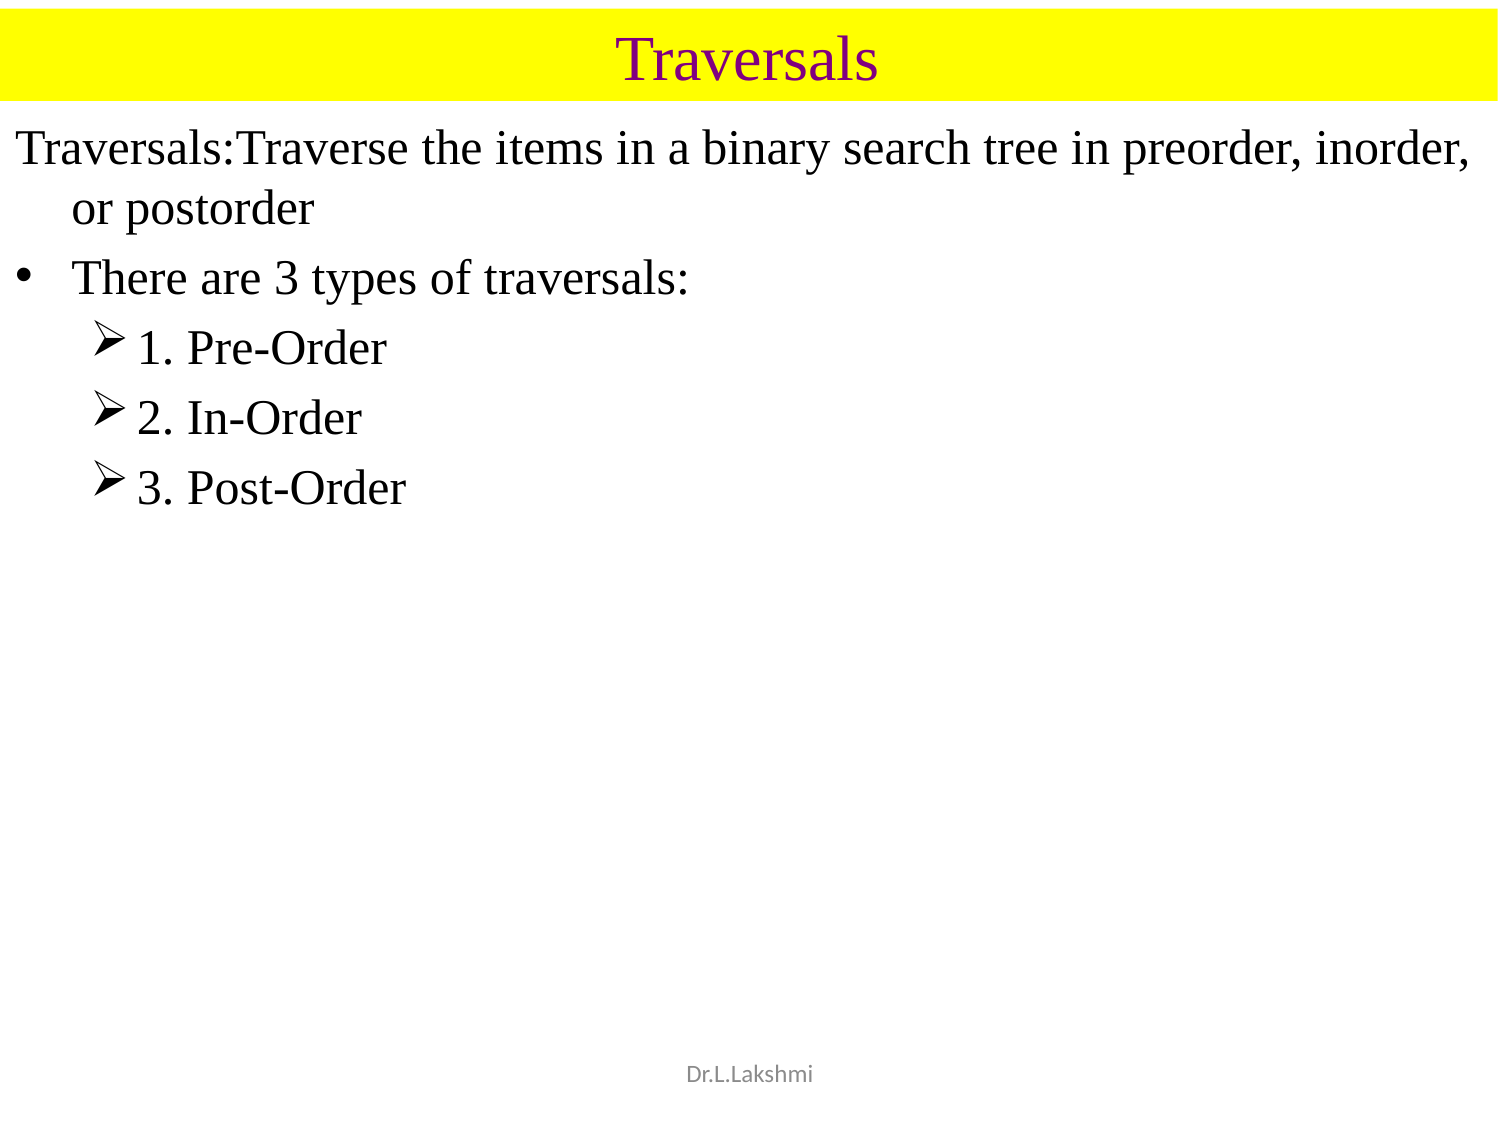

Traversals
Traversals:Traverse the items in a binary search tree in preorder, inorder, or postorder
There are 3 types of traversals:
1. Pre-Order
2. In-Order
3. Post-Order

Dr.L.Lakshmi